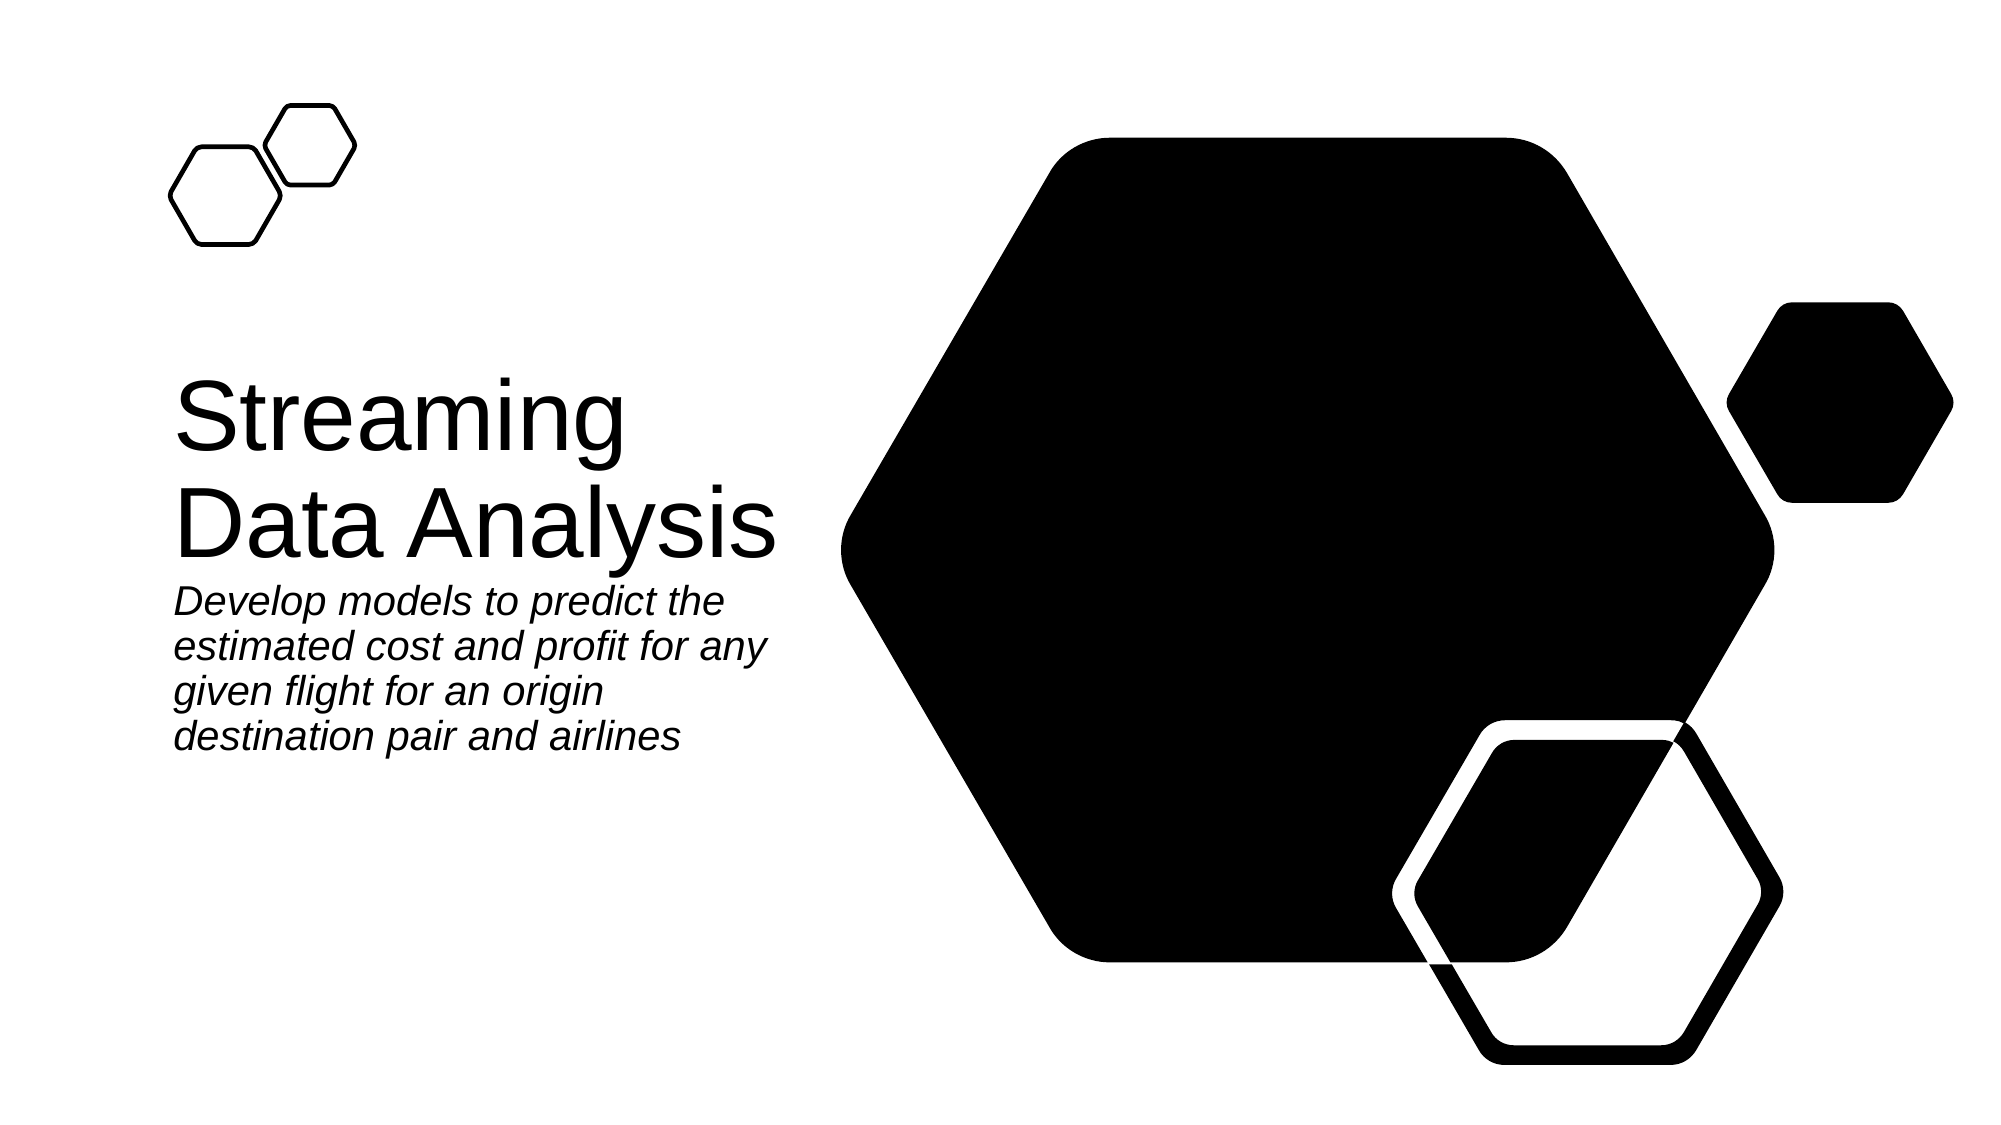

# Streaming Data Analysis Develop models to predict the estimated cost and profit for any given flight for an origin destination pair and airlines